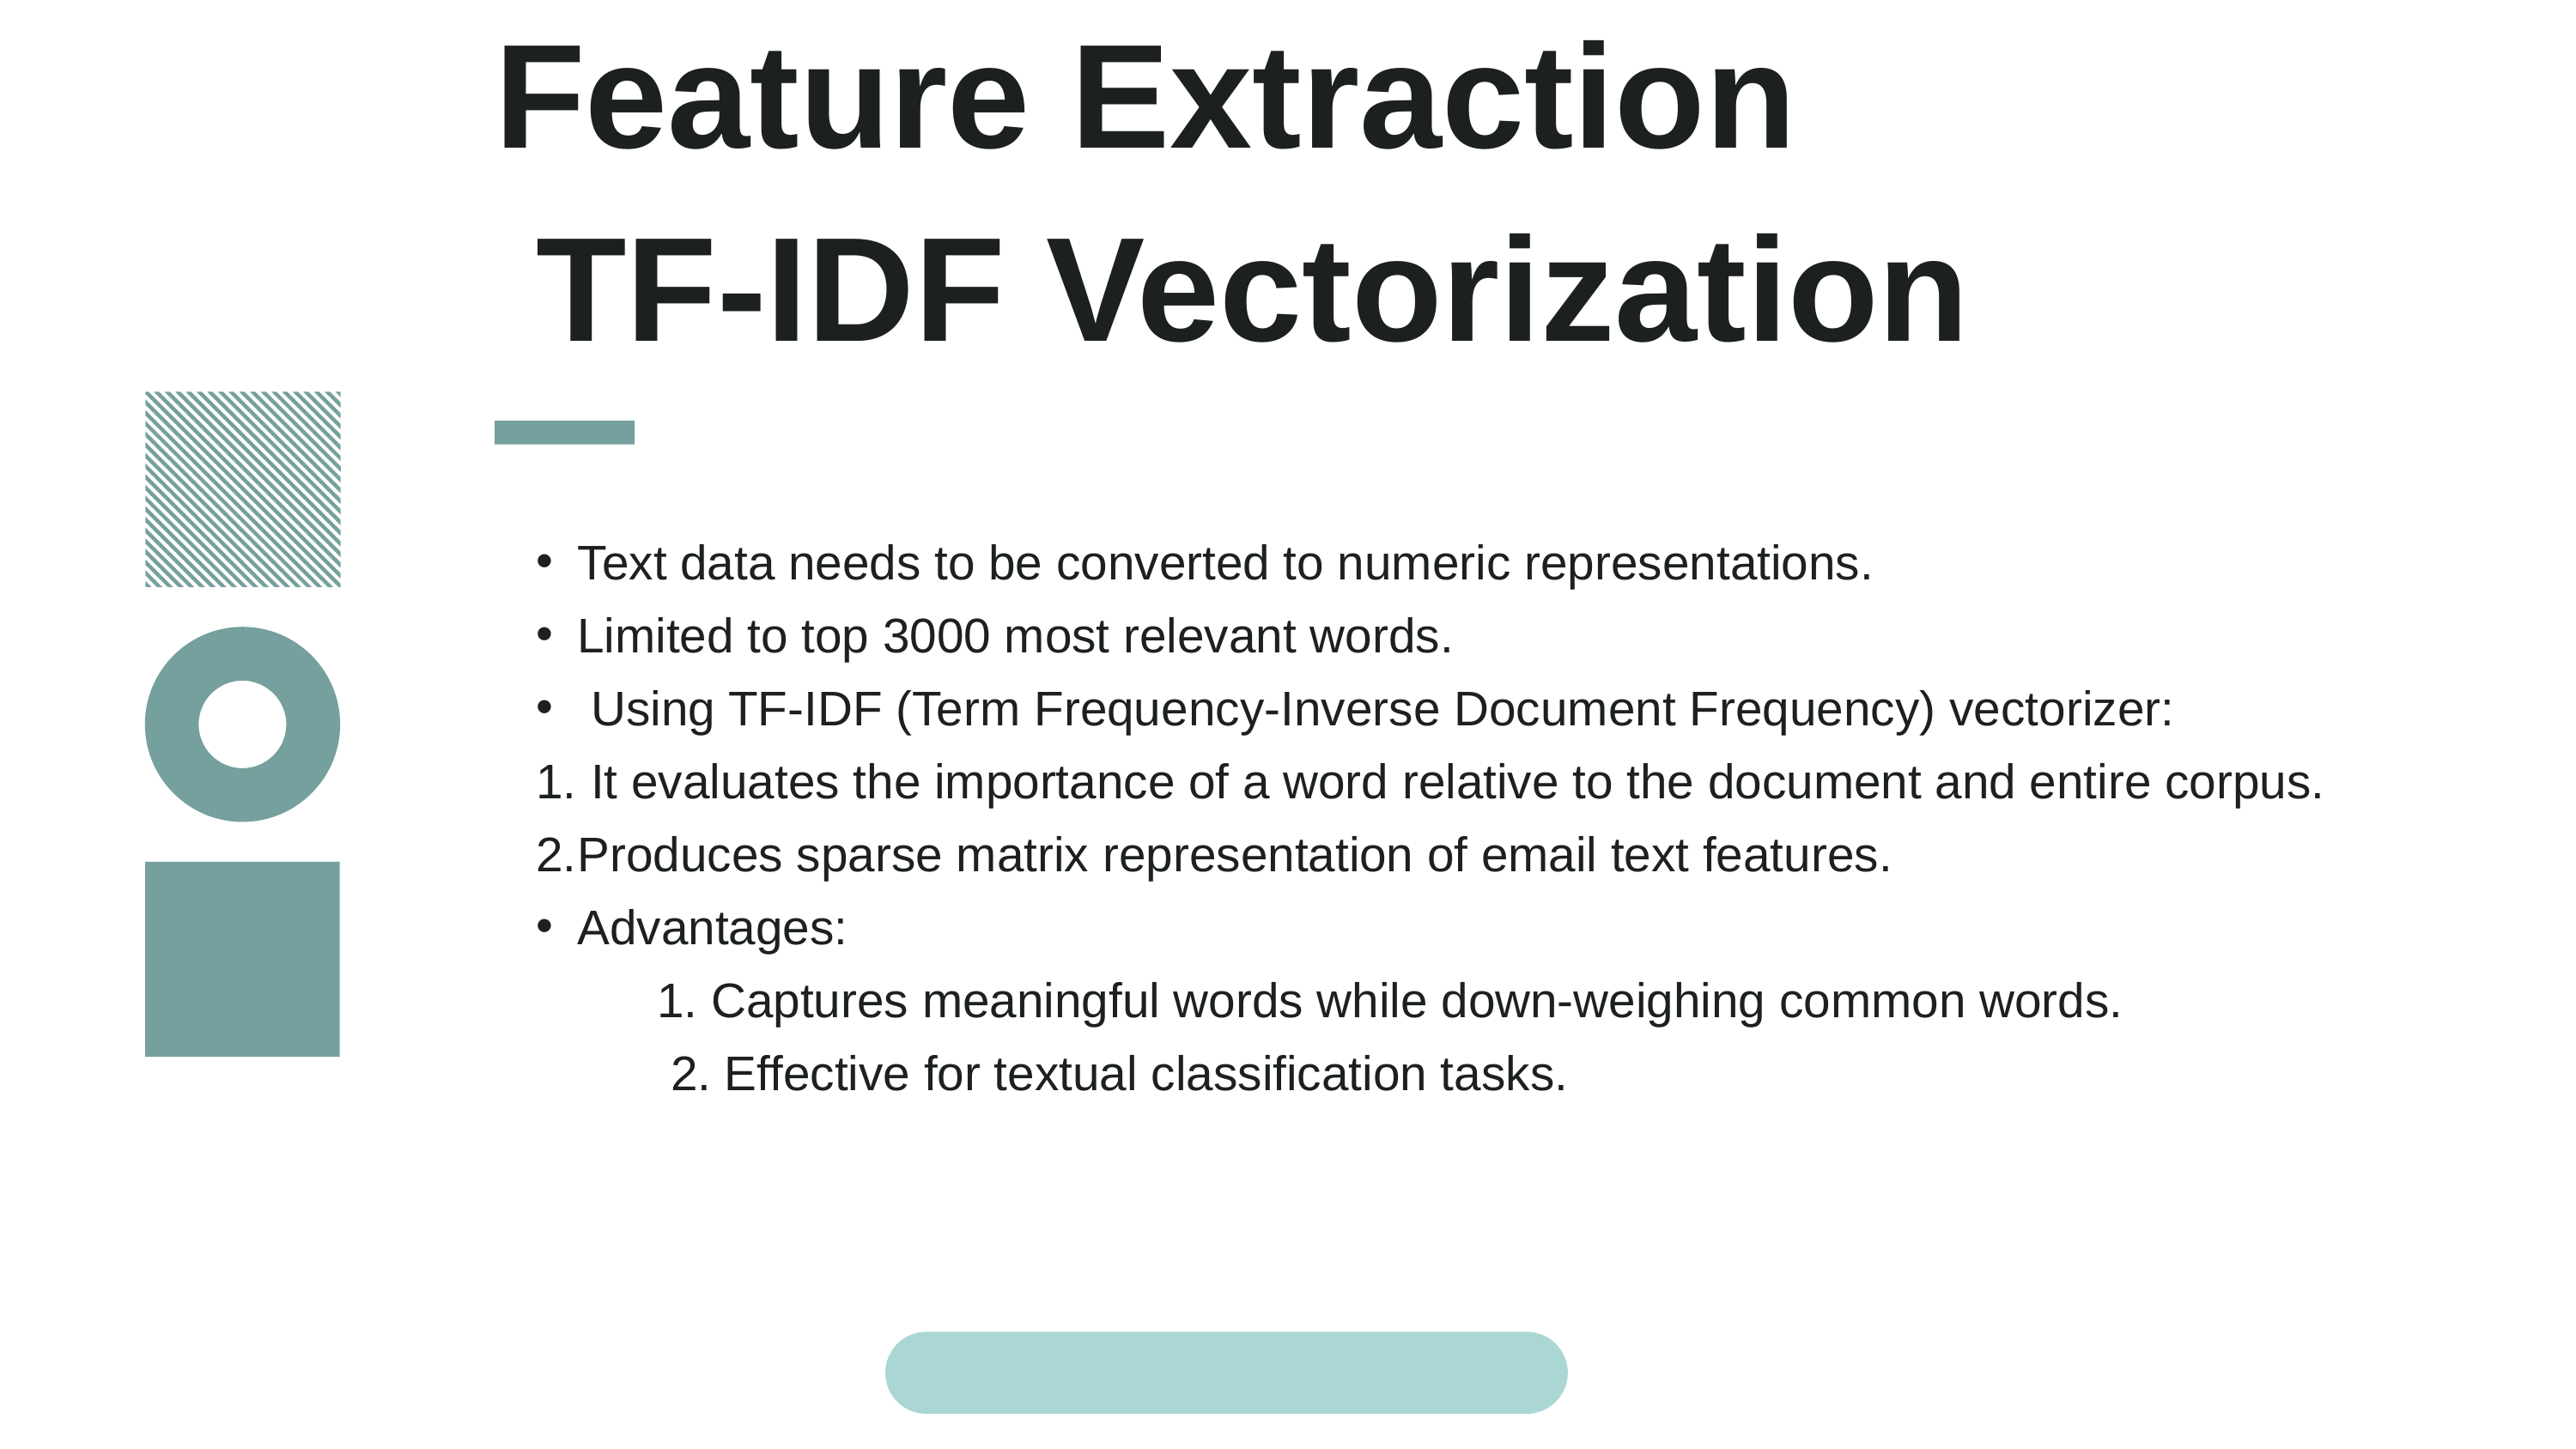

Feature Extraction
 TF-IDF Vectorization

Text data needs to be converted to numeric representations.
Limited to top 3000 most relevant words.
 Using TF-IDF (Term Frequency-Inverse Document Frequency) vectorizer:
 It evaluates the importance of a word relative to the document and entire corpus.
Produces sparse matrix representation of email text features.
Advantages:
            1. Captures meaningful words while down-weighing common words.
             2. Effective for textual classification tasks.